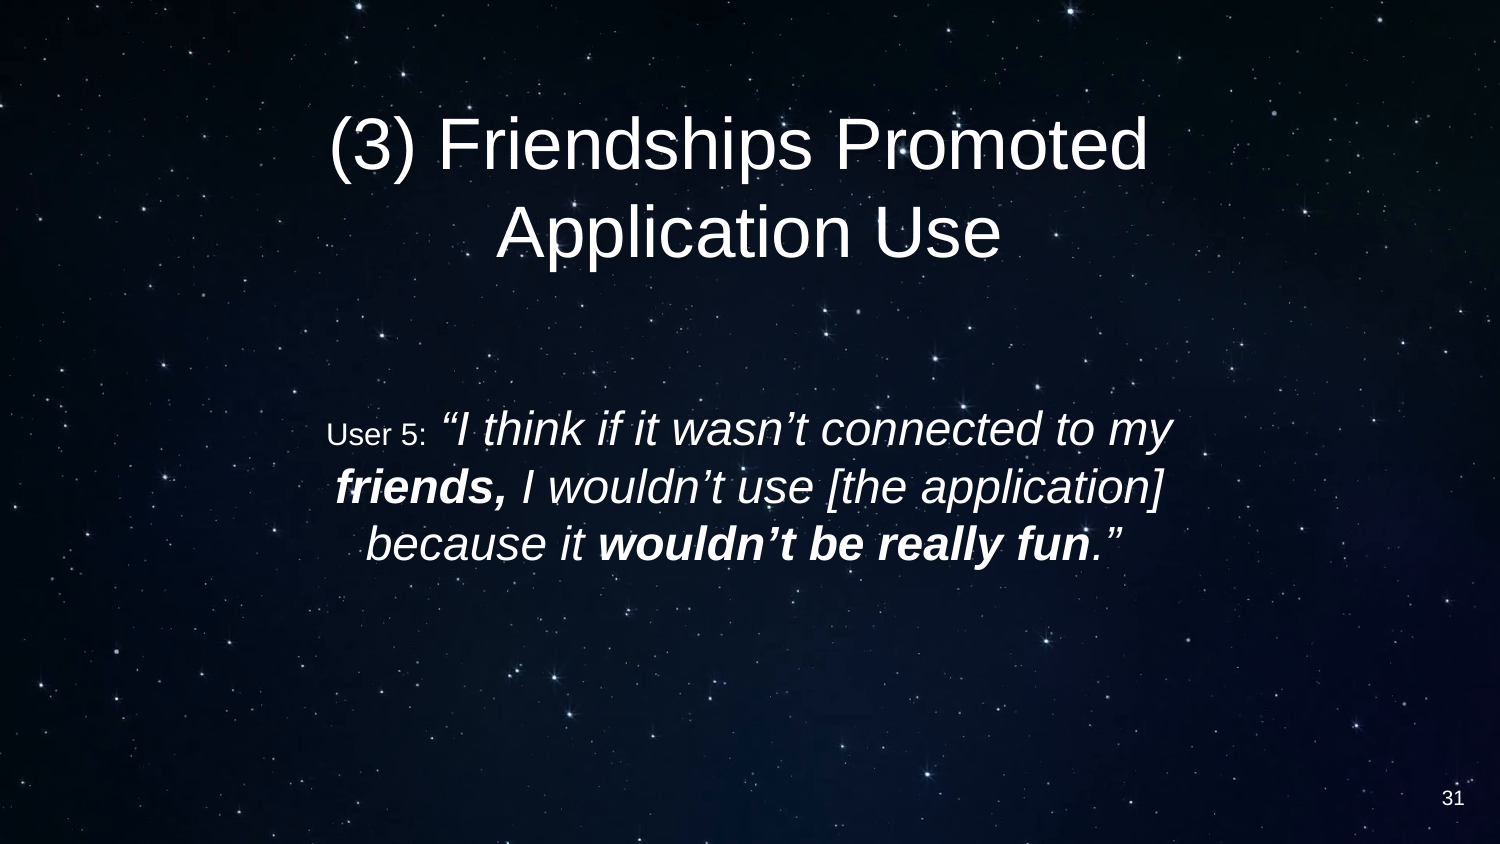

# (3) Friendships Promoted Application Use
User 5: “I think if it wasn’t connected to my friends, I wouldn’t use [the application] because it wouldn’t be really fun.”
31